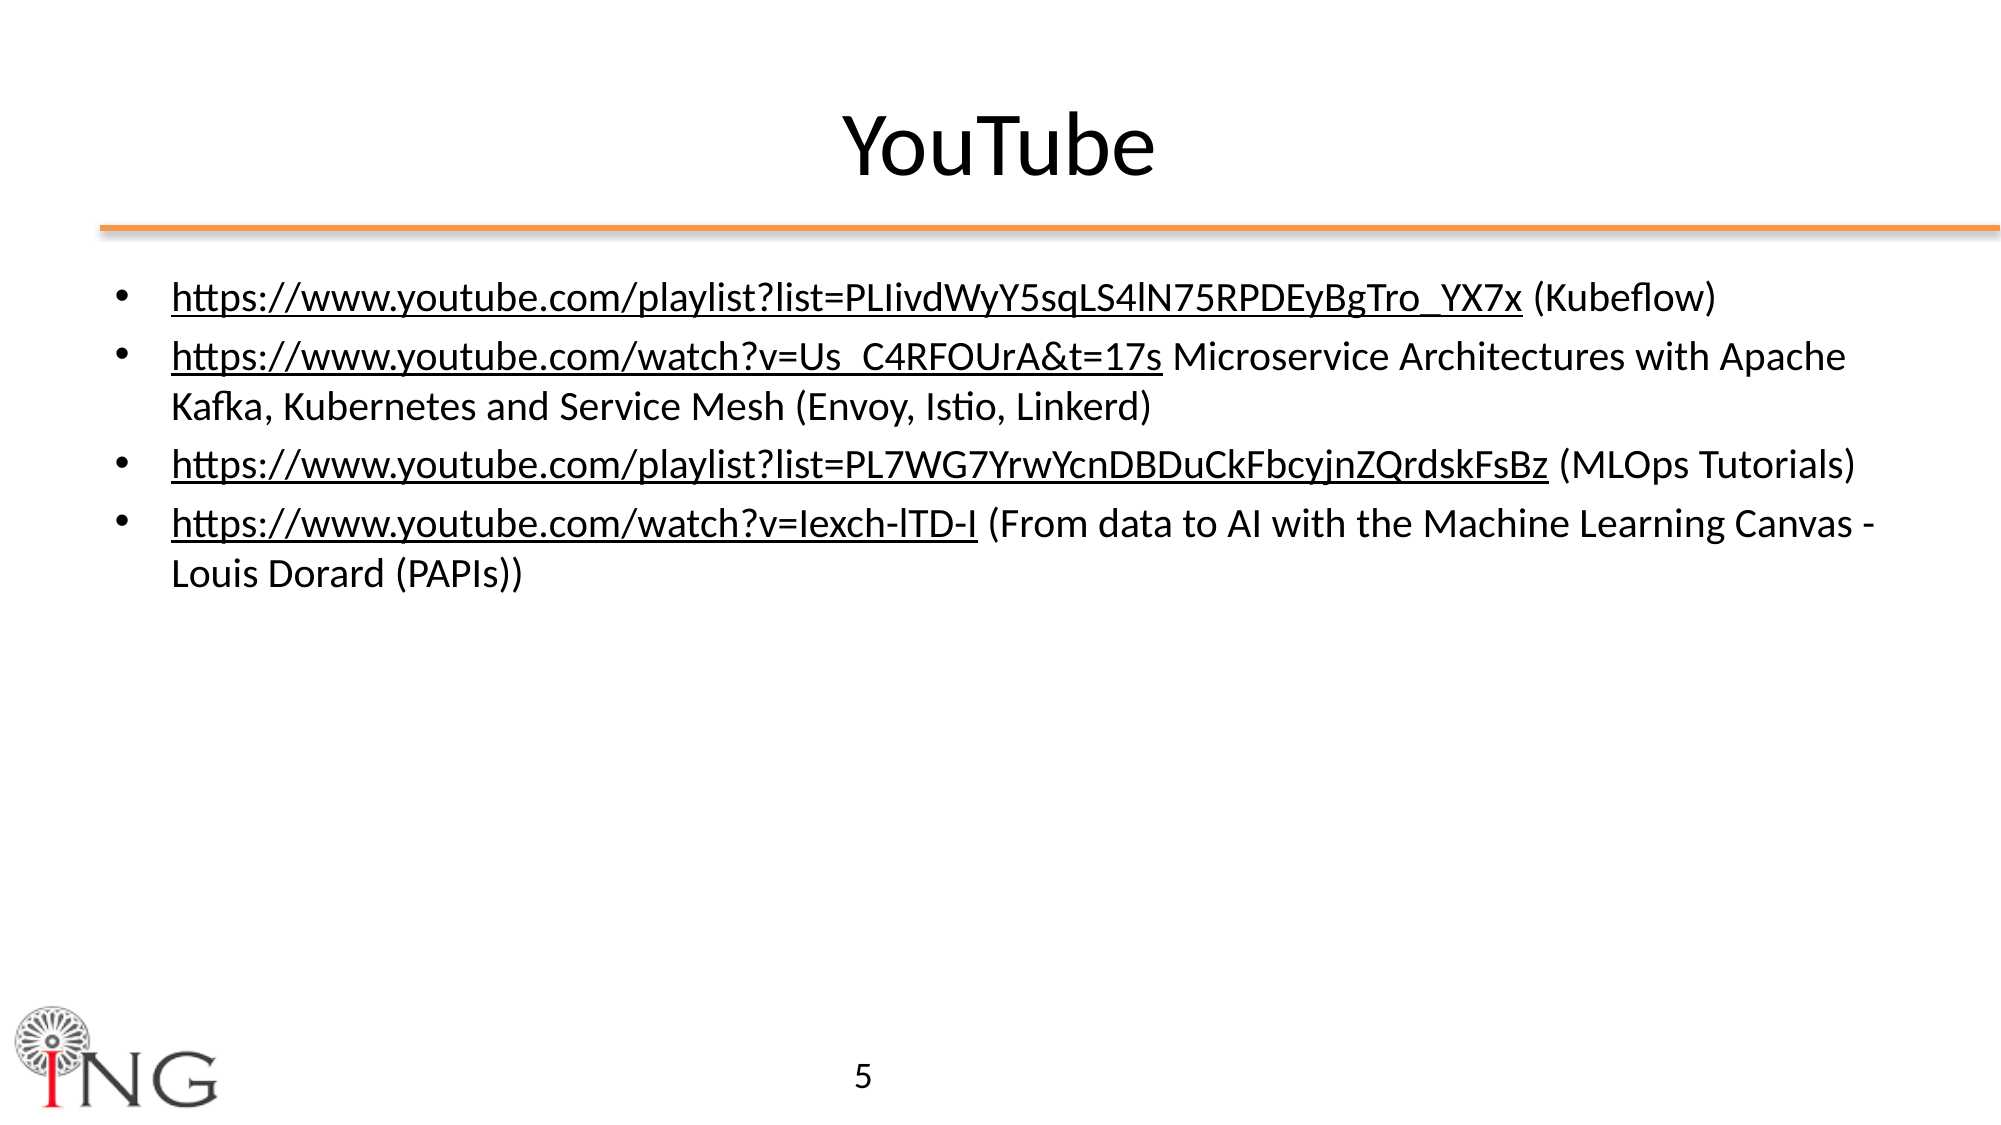

# YouTube
https://www.youtube.com/playlist?list=PLIivdWyY5sqLS4lN75RPDEyBgTro_YX7x (Kubeflow)
https://www.youtube.com/watch?v=Us_C4RFOUrA&t=17s Microservice Architectures with Apache Kafka, Kubernetes and Service Mesh (Envoy, Istio, Linkerd)
https://www.youtube.com/playlist?list=PL7WG7YrwYcnDBDuCkFbcyjnZQrdskFsBz (MLOps Tutorials)
https://www.youtube.com/watch?v=Iexch-lTD-I (From data to AI with the Machine Learning Canvas - Louis Dorard (PAPIs))
5